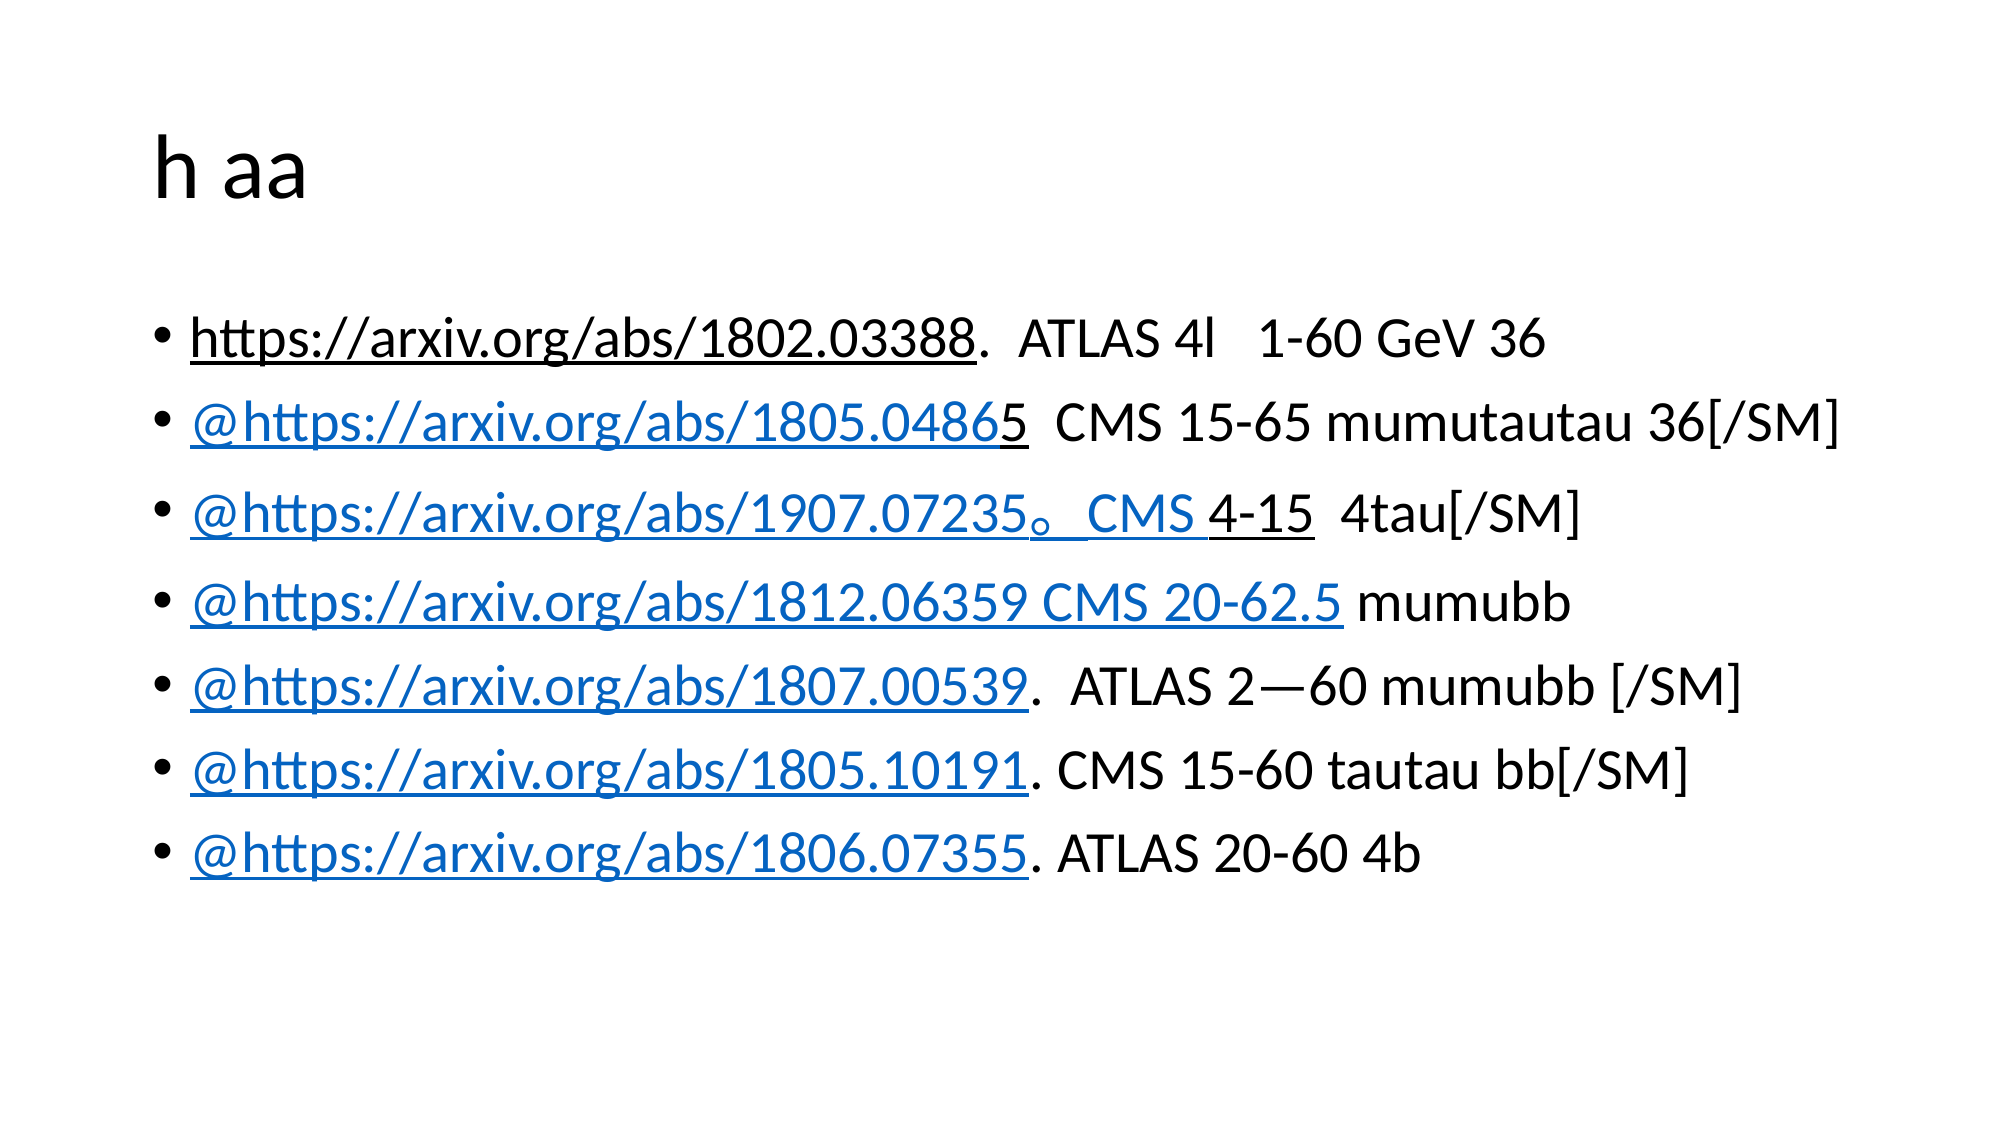

# h aa
https://arxiv.org/abs/1802.03388.  ATLAS 4l   1-60 GeV 36
@https://arxiv.org/abs/1805.04865  CMS 15-65 mumutautau 36[/SM]
@https://arxiv.org/abs/1907.07235。CMS 4-15  4tau[/SM]
@https://arxiv.org/abs/1812.06359 CMS 20-62.5 mumubb
@https://arxiv.org/abs/1807.00539.  ATLAS 2—60 mumubb [/SM]
@https://arxiv.org/abs/1805.10191. CMS 15-60 tautau bb[/SM]
@https://arxiv.org/abs/1806.07355. ATLAS 20-60 4b